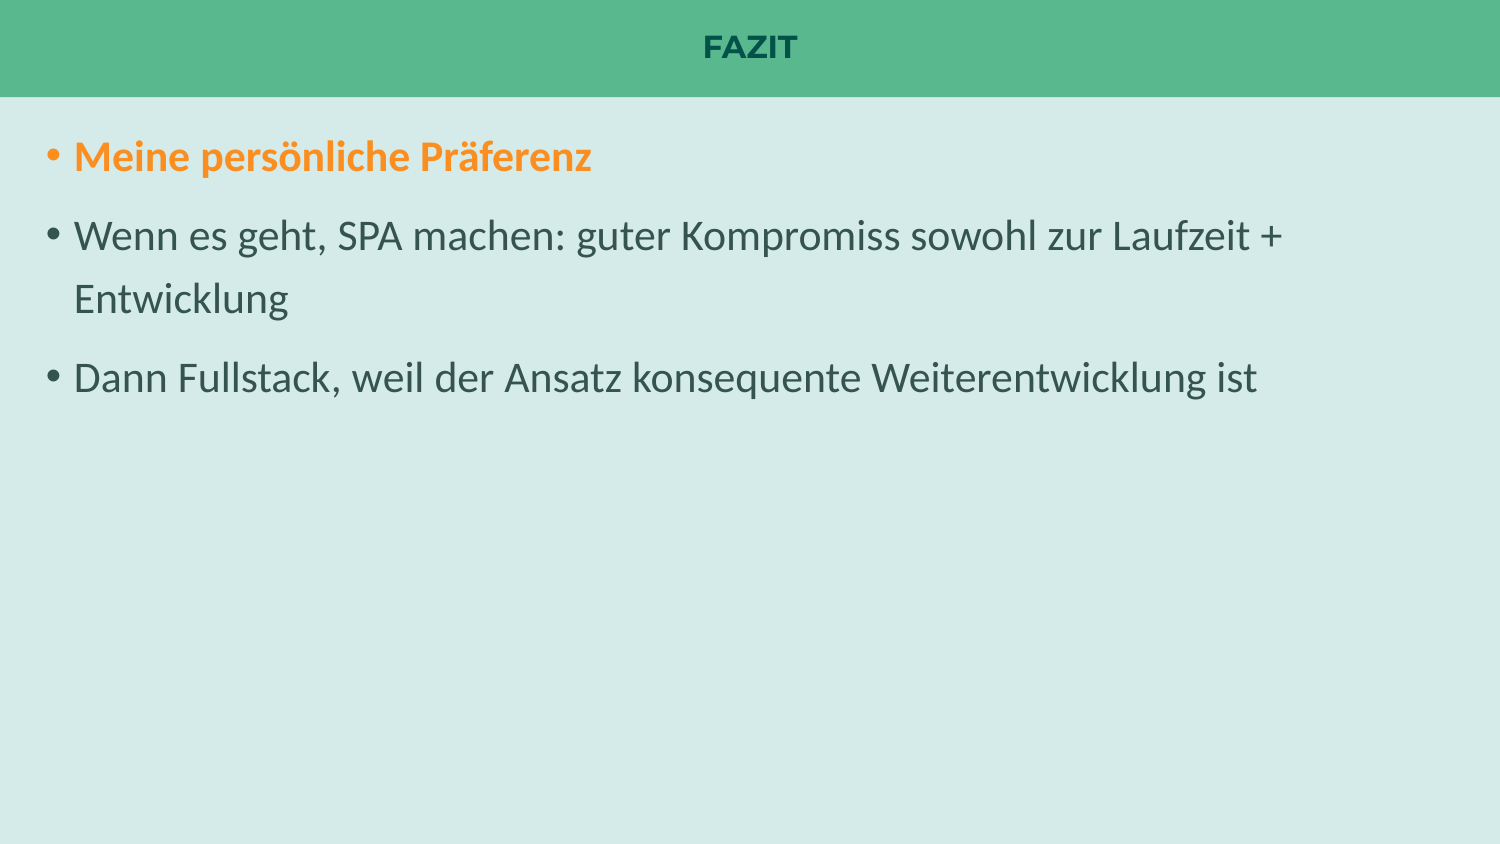

# Fazit
Meine persönliche Präferenz
Wenn es geht, SPA machen: guter Kompromiss sowohl zur Laufzeit + Entwicklung
Dann Fullstack, weil der Ansatz konsequente Weiterentwicklung ist